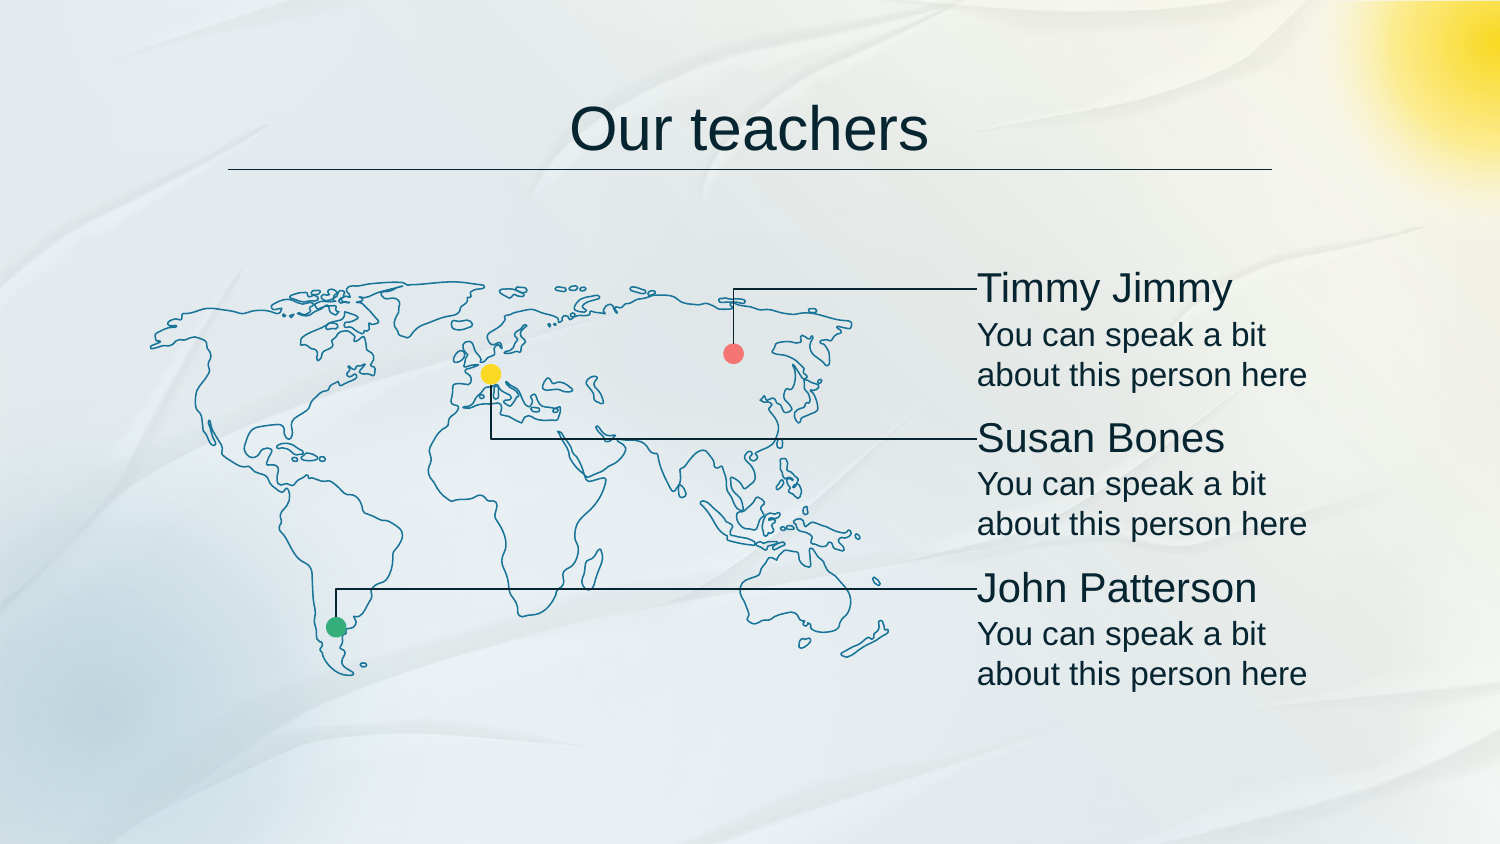

# Our teachers
Timmy Jimmy

You can speak a bit about this person here

Susan Bones
You can speak a bit about this person here
John Patterson
You can speak a bit about this person here